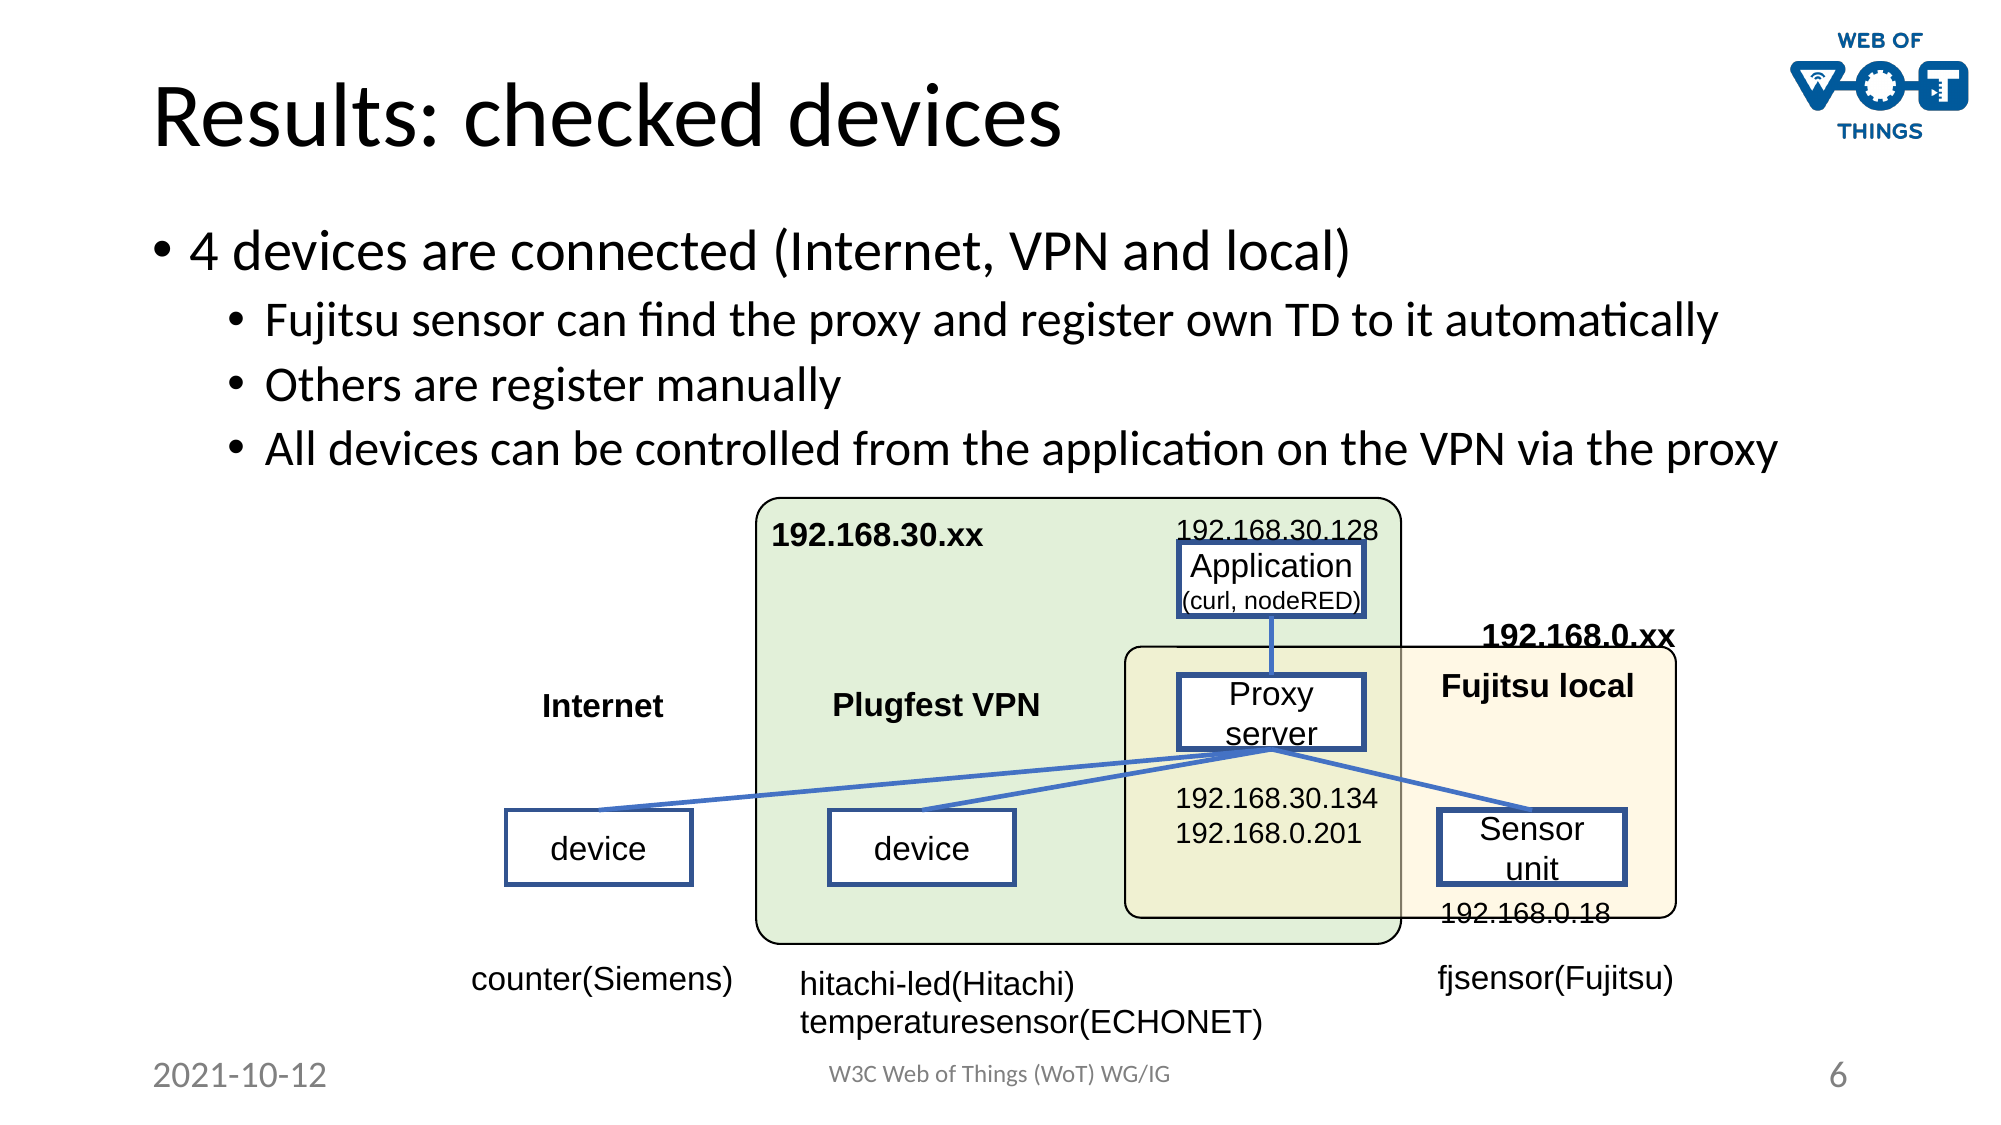

# Results: checked devices
4 devices are connected (Internet, VPN and local)
Fujitsu sensor can find the proxy and register own TD to it automatically
Others are register manually
All devices can be controlled from the application on the VPN via the proxy

192.168.30.128
192.168.30.xx
Application
(curl, nodeRED)
192.168.0.xx

Fujitsu local
Proxy server
Plugfest VPN
Internet
192.168.30.134
192.168.0.201
Sensor unit
device
device
192.168.0.18
fjsensor(Fujitsu)
counter(Siemens)
hitachi-led(Hitachi)
temperaturesensor(ECHONET)
2021-10-12
W3C Web of Things (WoT) WG/IG
6